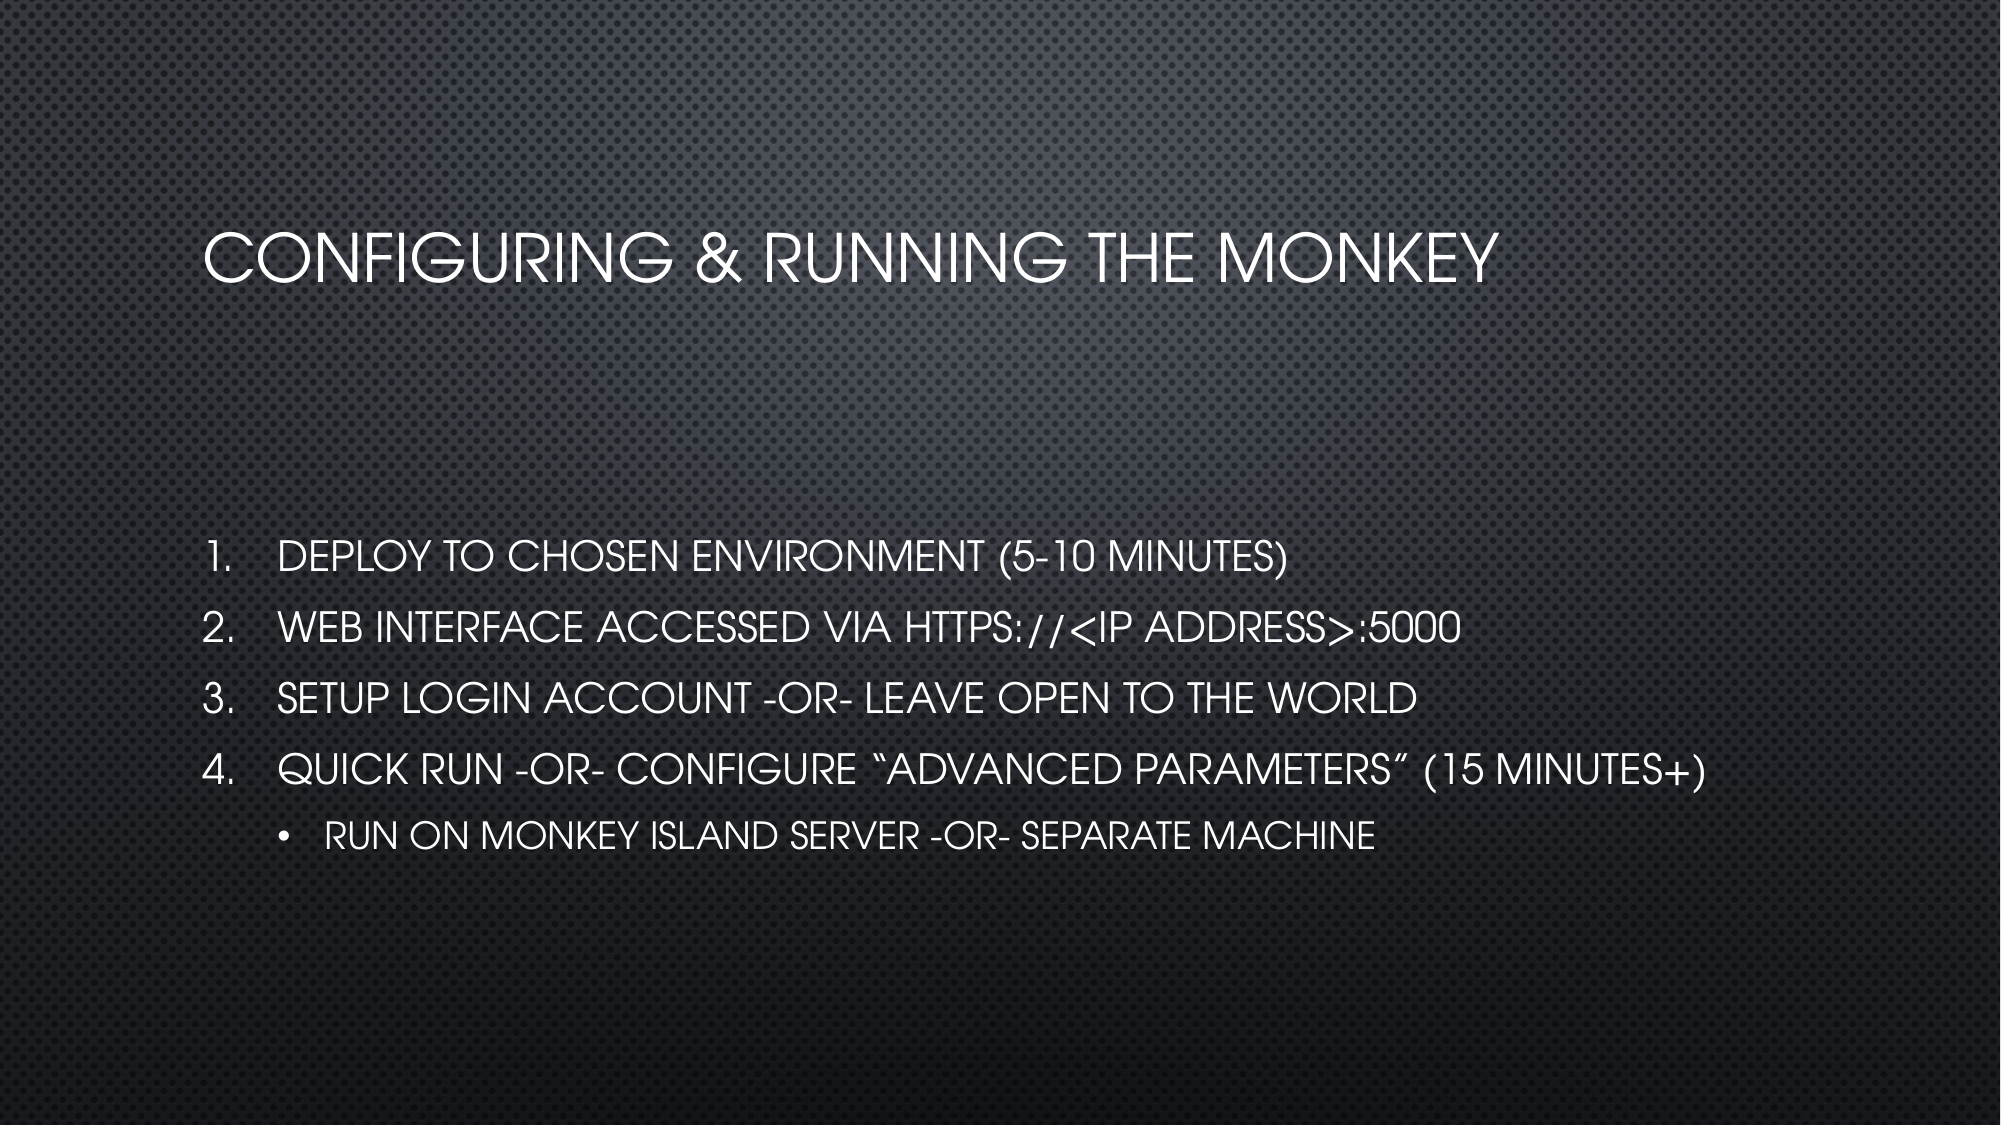

# Configuring & Running the Monkey
Deploy to chosen environment (5-10 minutes)
Web interface accessed via https://<IP address>:5000
Setup login account -or- leave open to the world
Quick run -or- configure “advanced parameters” (15 minutes+)
Run on Monkey Island server -or- separate machine